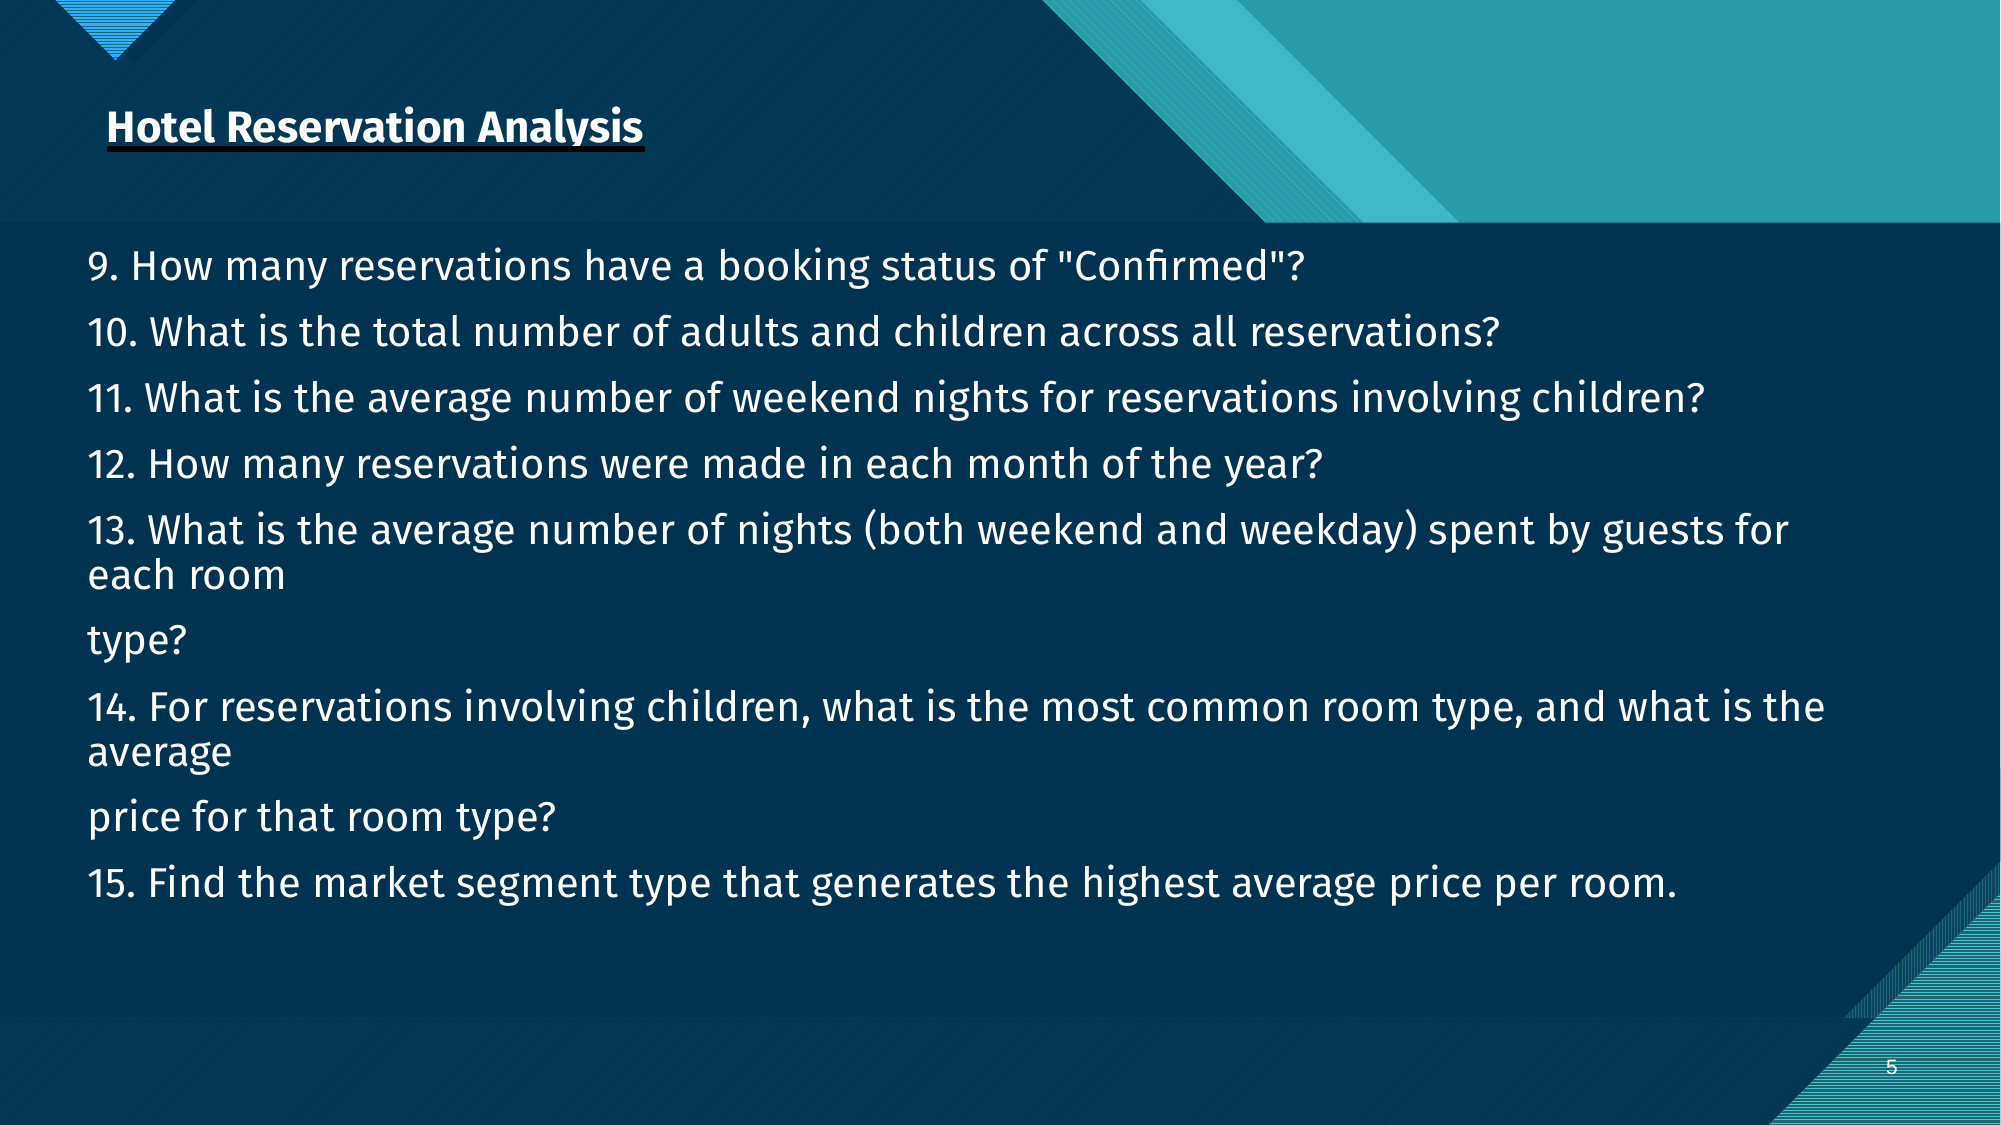

# Hotel Reservation Analysis
9. How many reservations have a booking status of "Confirmed"?
10. What is the total number of adults and children across all reservations?
11. What is the average number of weekend nights for reservations involving children?
12. How many reservations were made in each month of the year?
13. What is the average number of nights (both weekend and weekday) spent by guests for each room
type?
14. For reservations involving children, what is the most common room type, and what is the average
price for that room type?
15. Find the market segment type that generates the highest average price per room.
5